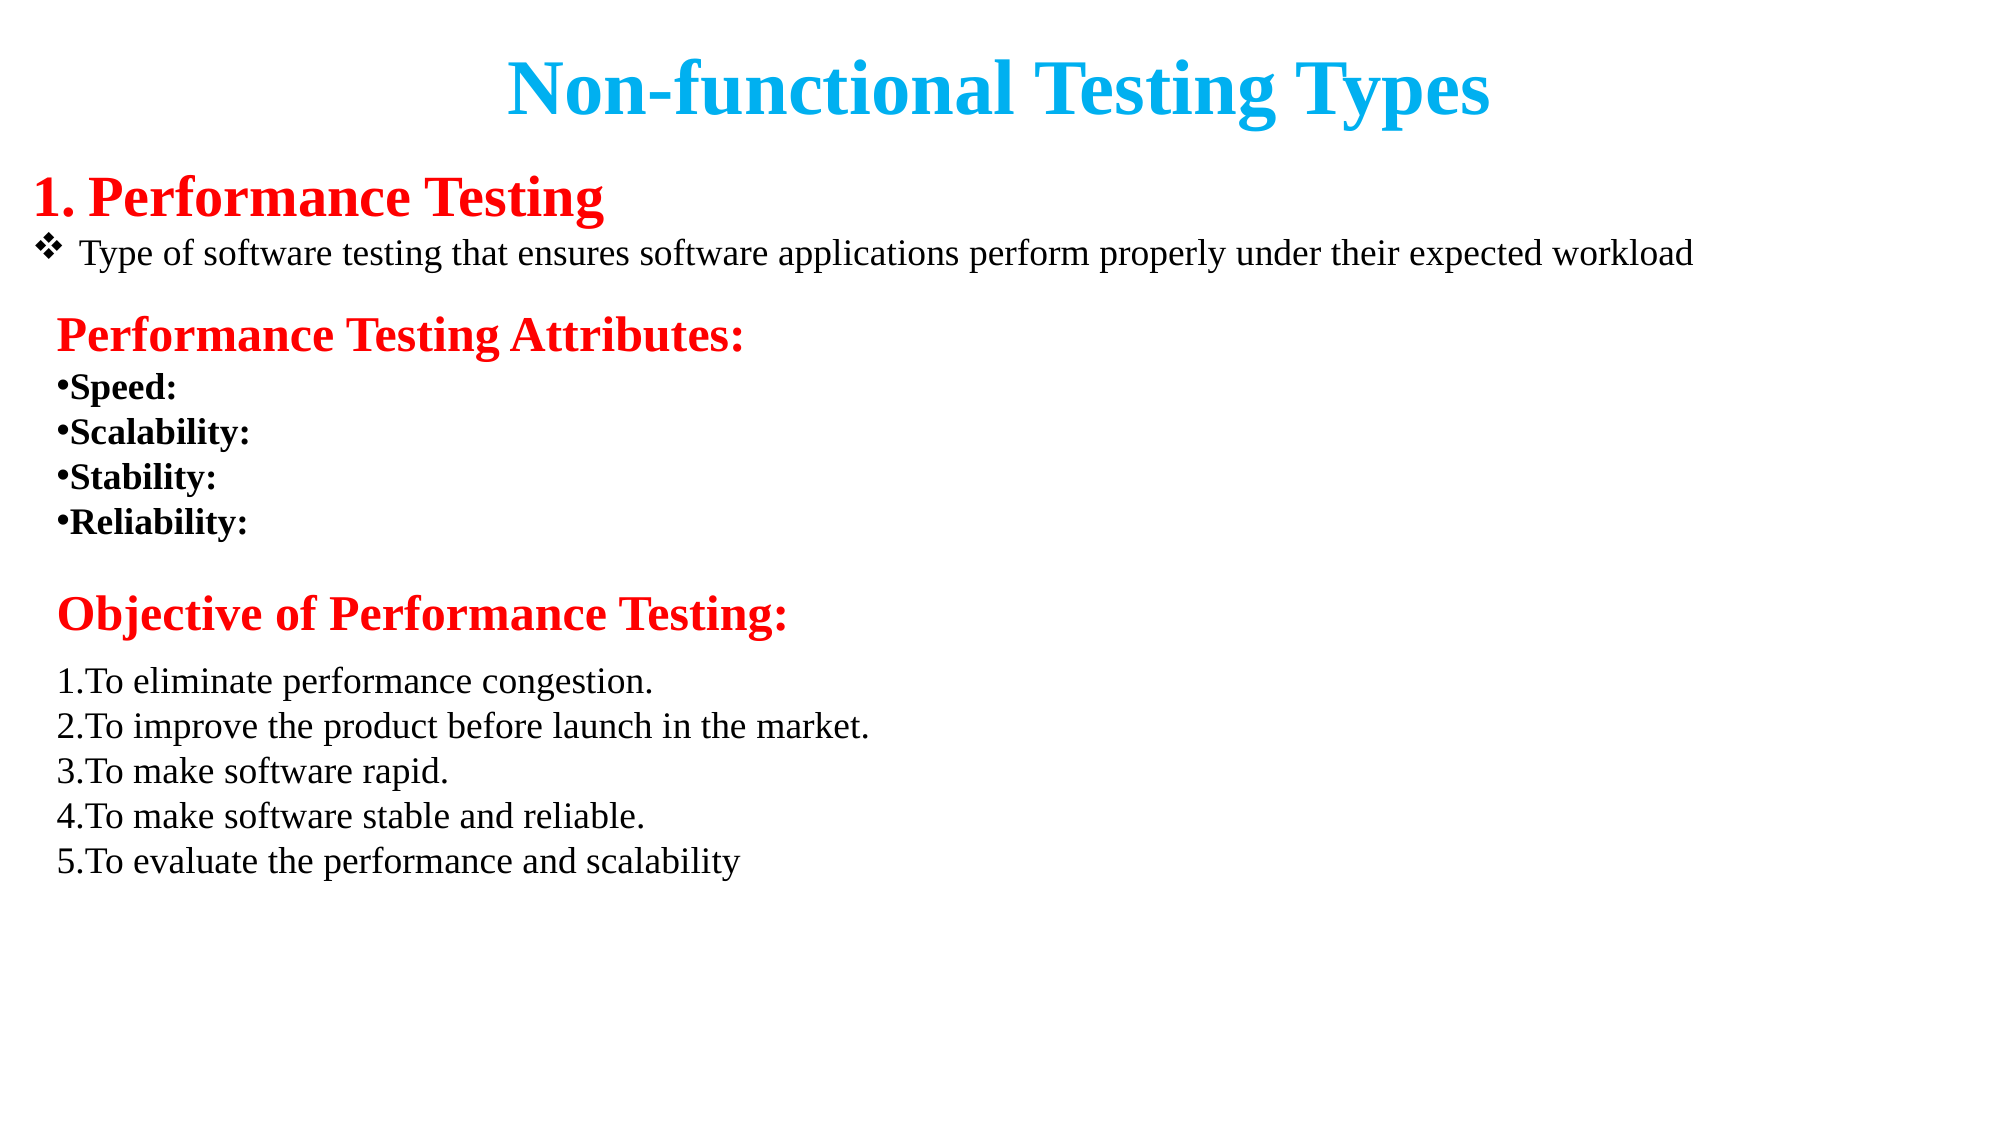

# Non-functional Testing Types
Performance Testing
Type of software testing that ensures software applications perform properly under their expected workload
Performance Testing Attributes:
Speed:
Scalability:
Stability:
Reliability:
Objective of Performance Testing:
To eliminate performance congestion.
To improve the product before launch in the market.
To make software rapid.
To make software stable and reliable.
To evaluate the performance and scalability